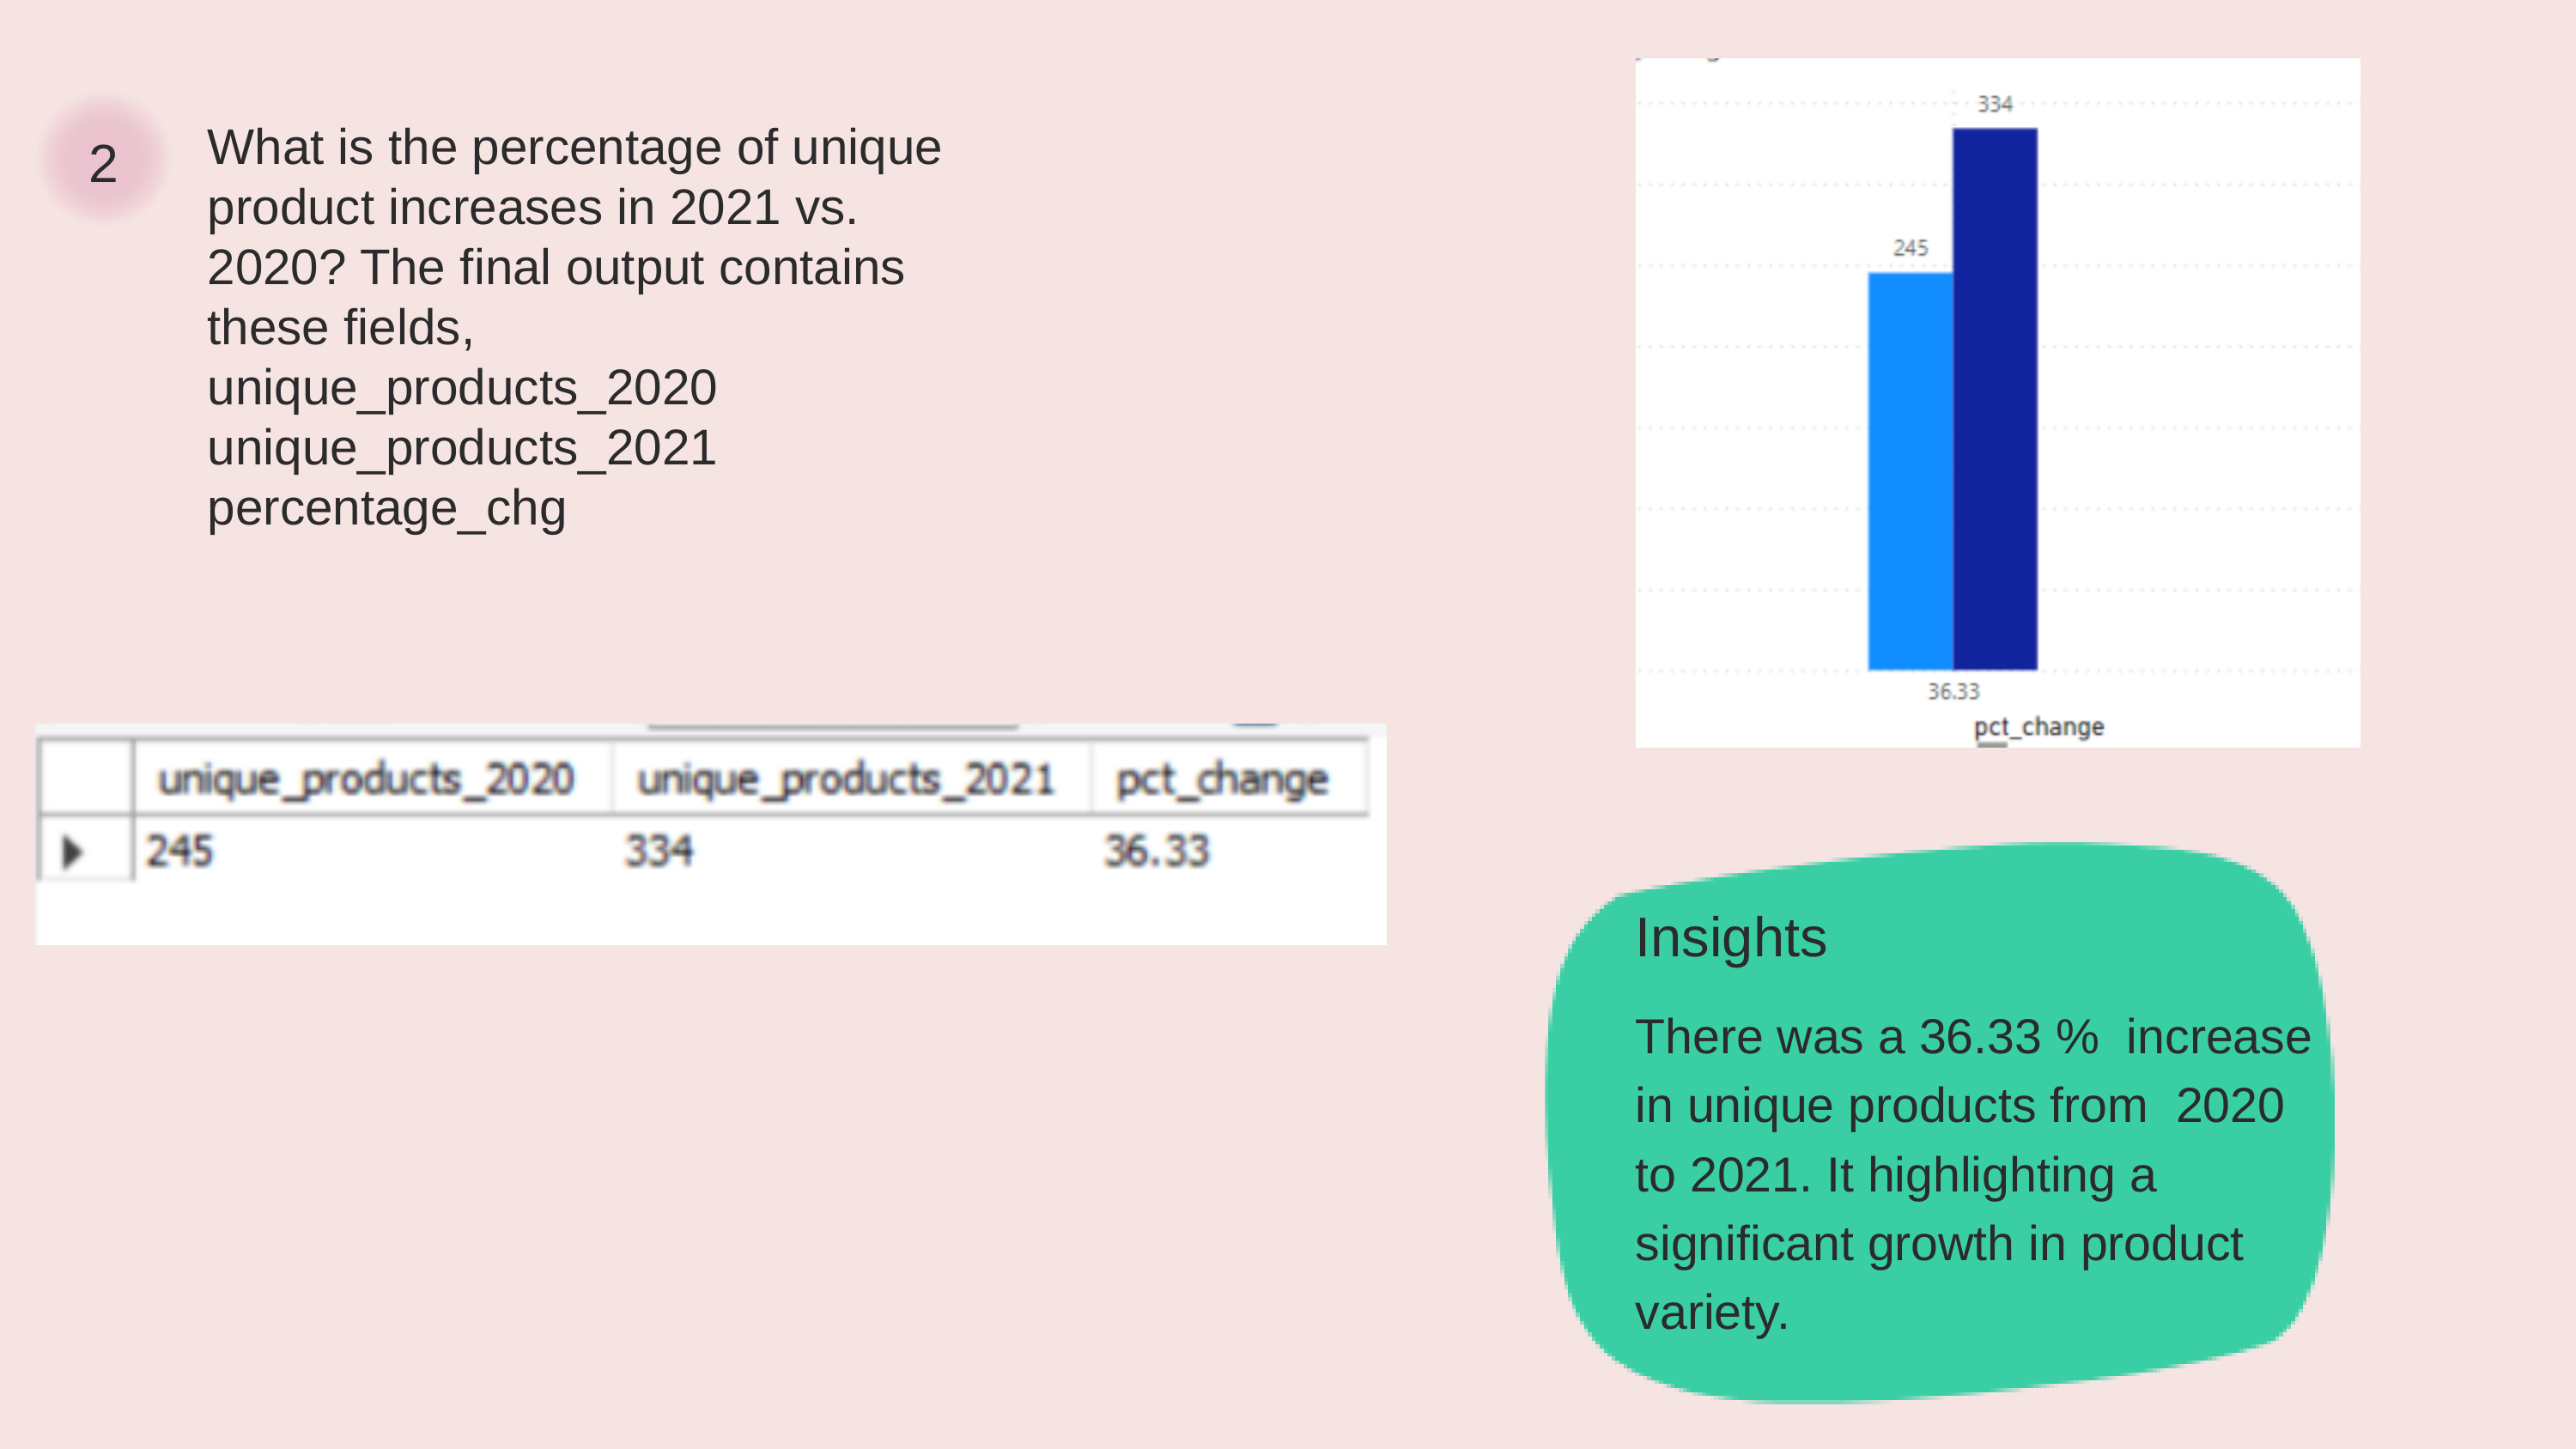

What is the percentage of unique product increases in 2021 vs. 2020? The final output contains these fields,
unique_products_2020
unique_products_2021
percentage_chg
2

Insights
There was a 36.33 %  increase in unique products from  2020 to 2021. It highlighting a significant growth in product variety.